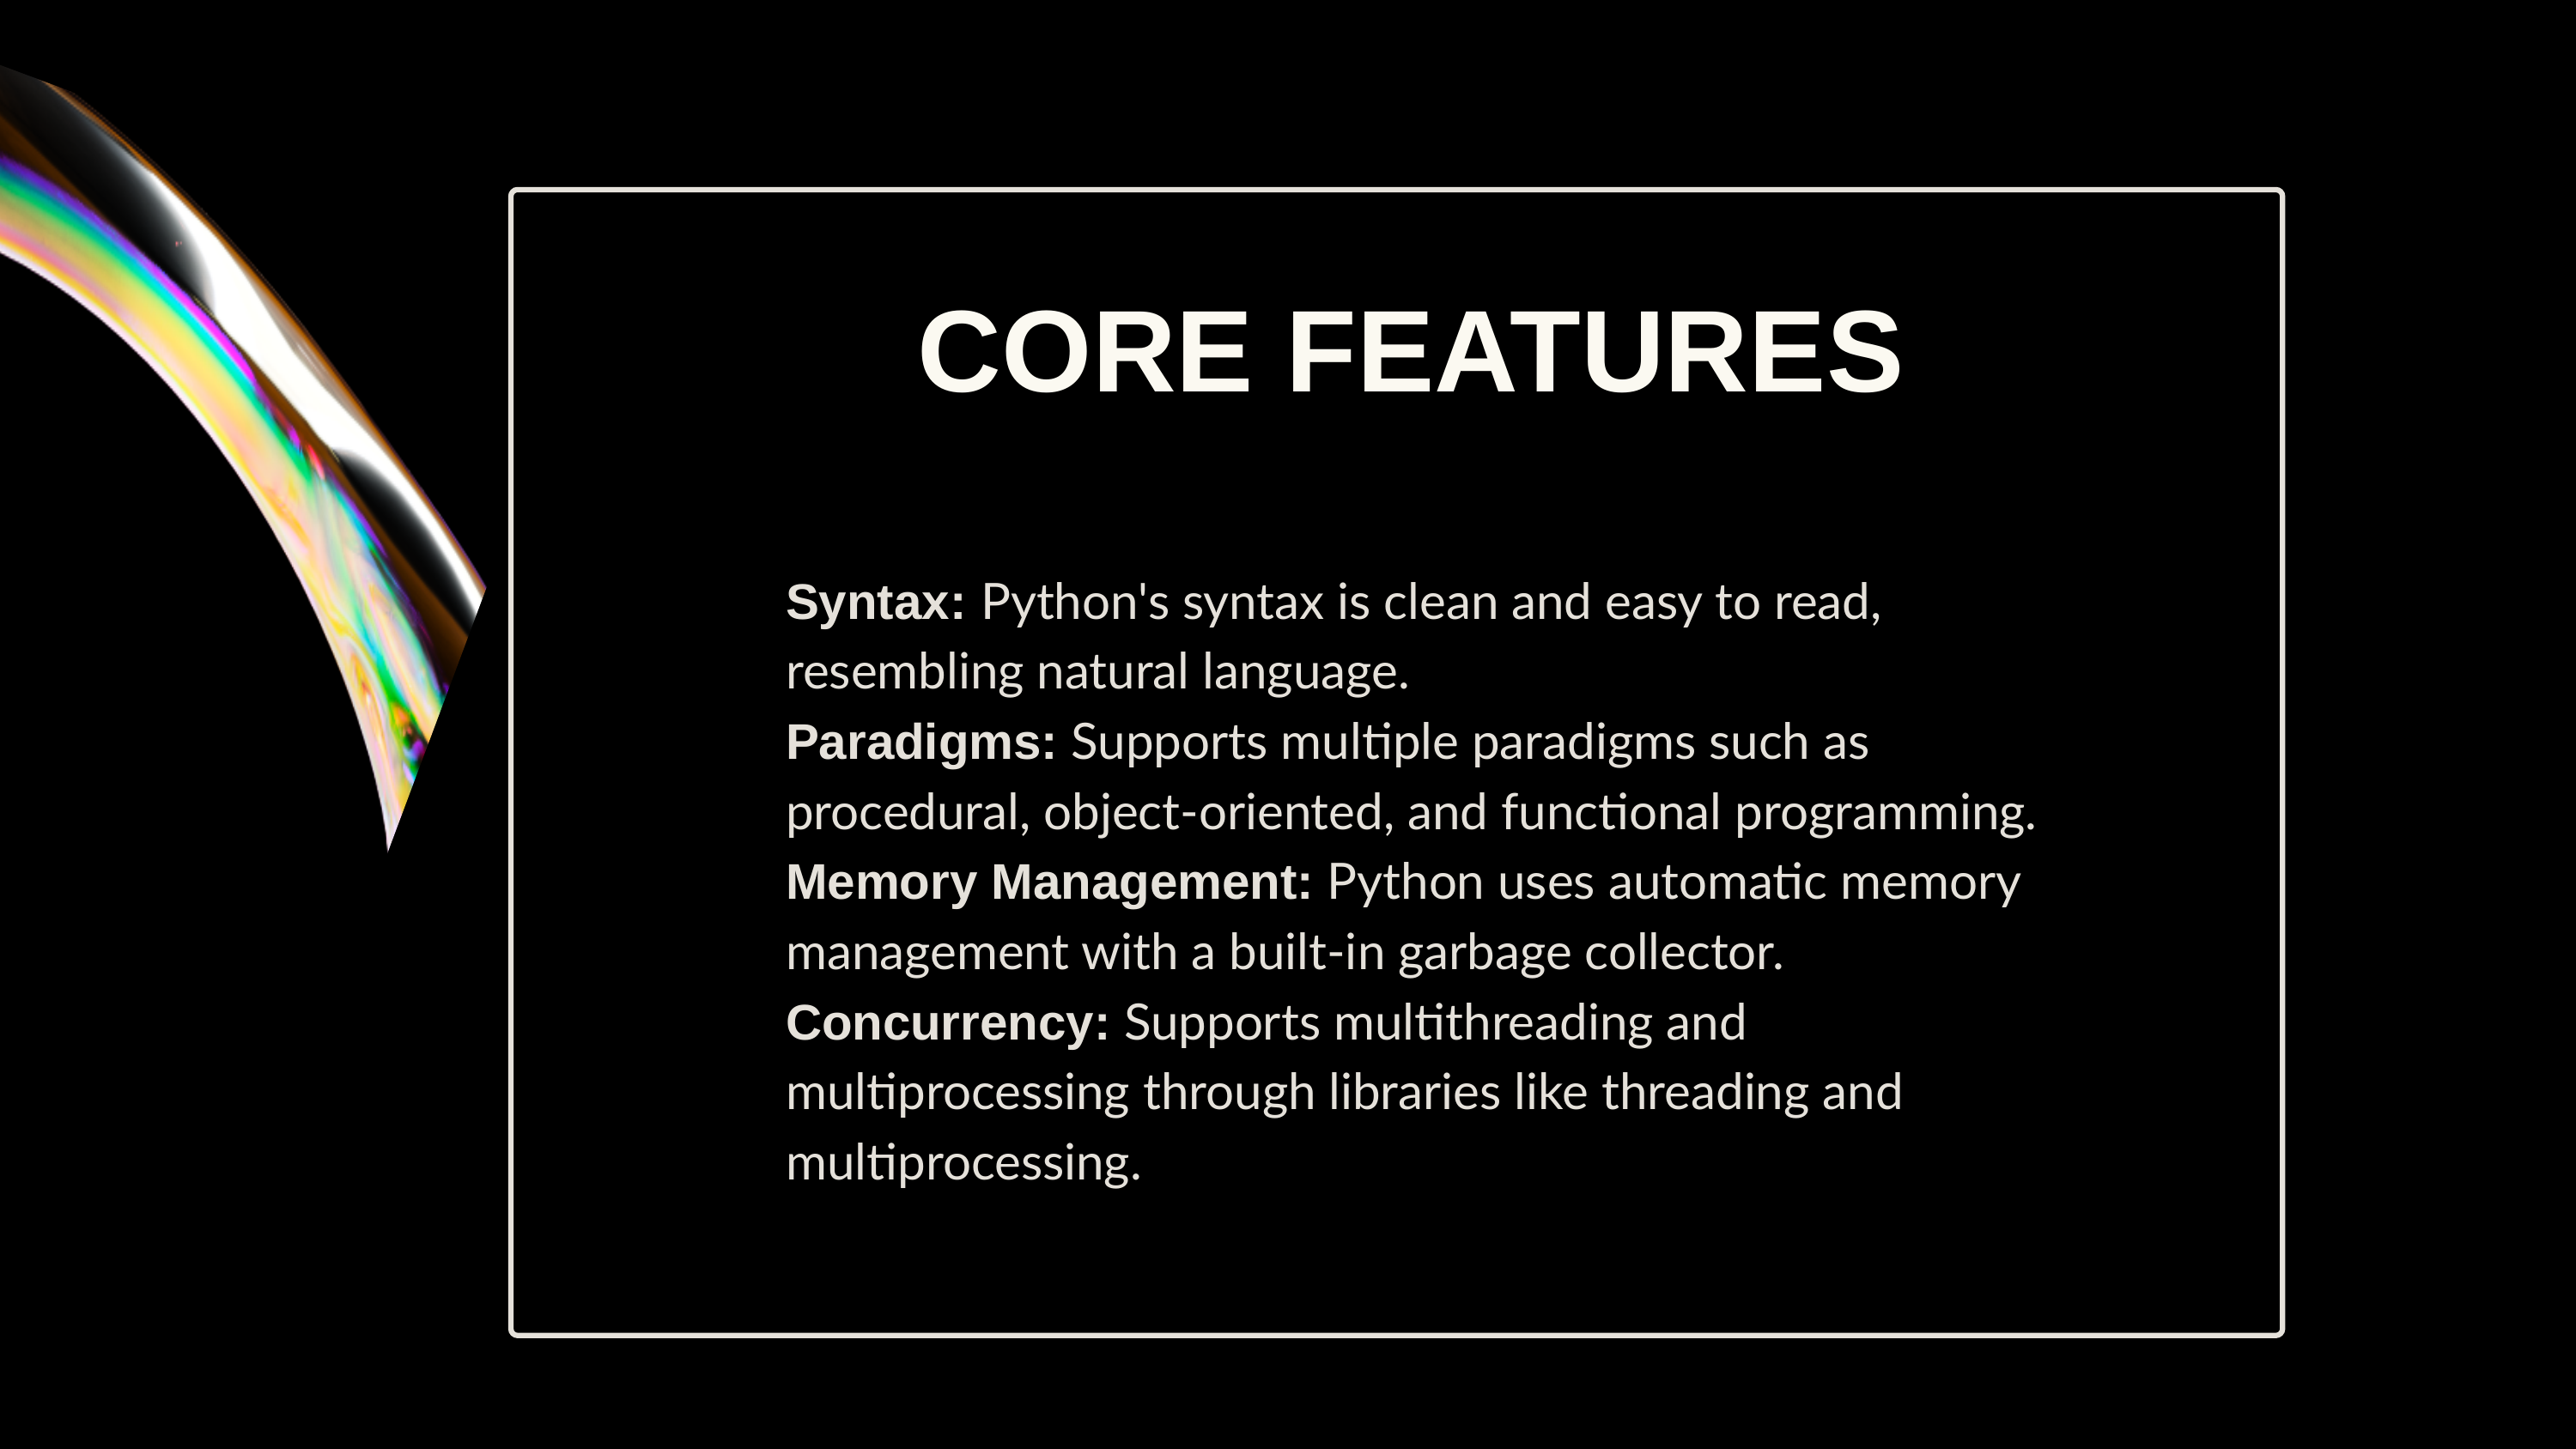

CORE FEATURES
Syntax: Python's syntax is clean and easy to read, resembling natural language.
Paradigms: Supports multiple paradigms such as procedural, object-oriented, and functional programming.
Memory Management: Python uses automatic memory management with a built-in garbage collector.
Concurrency: Supports multithreading and multiprocessing through libraries like threading and multiprocessing.